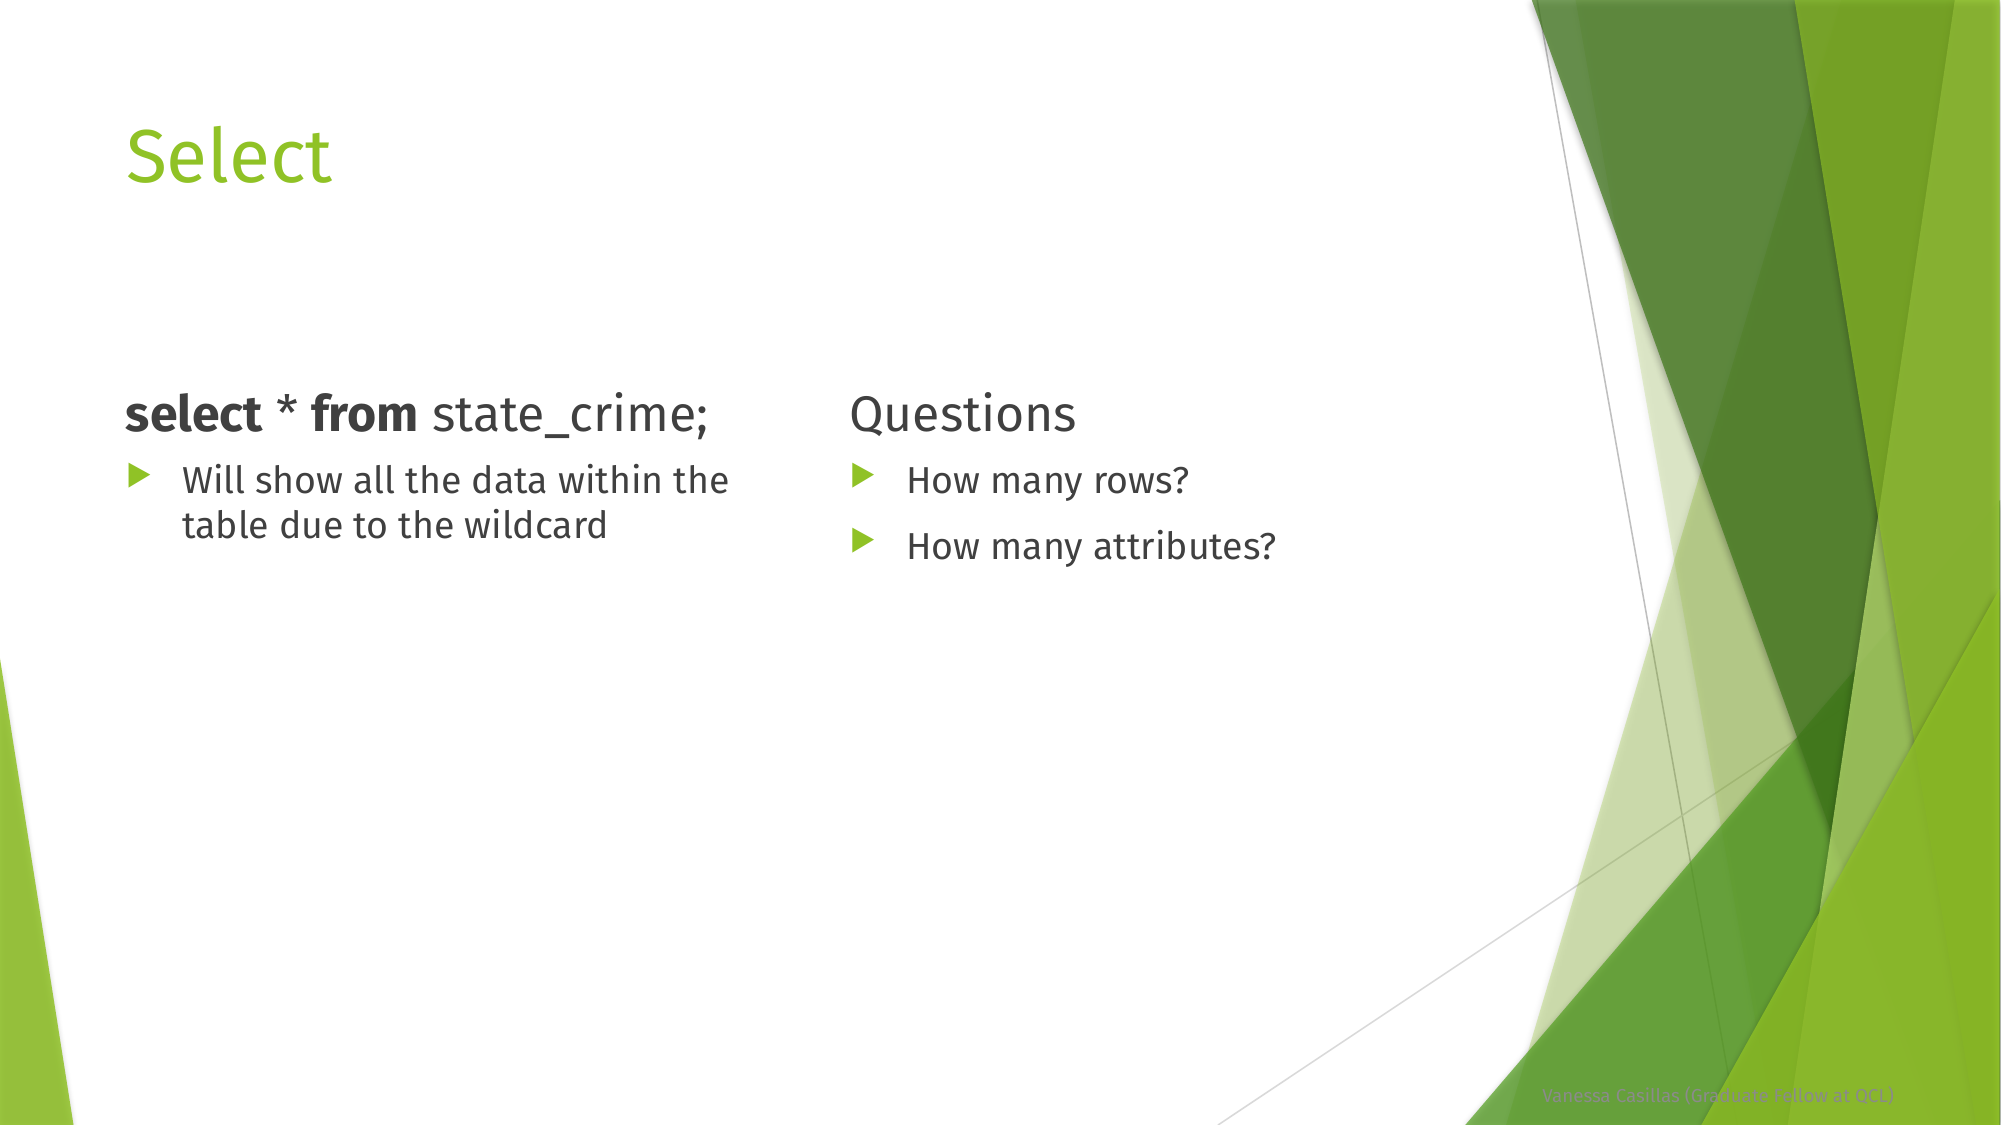

# Select
select * from state_crime;
Questions
Will show all the data within the table due to the wildcard

How many rows?
How many attributes?

Vanessa Casillas (Graduate Fellow at QCL)